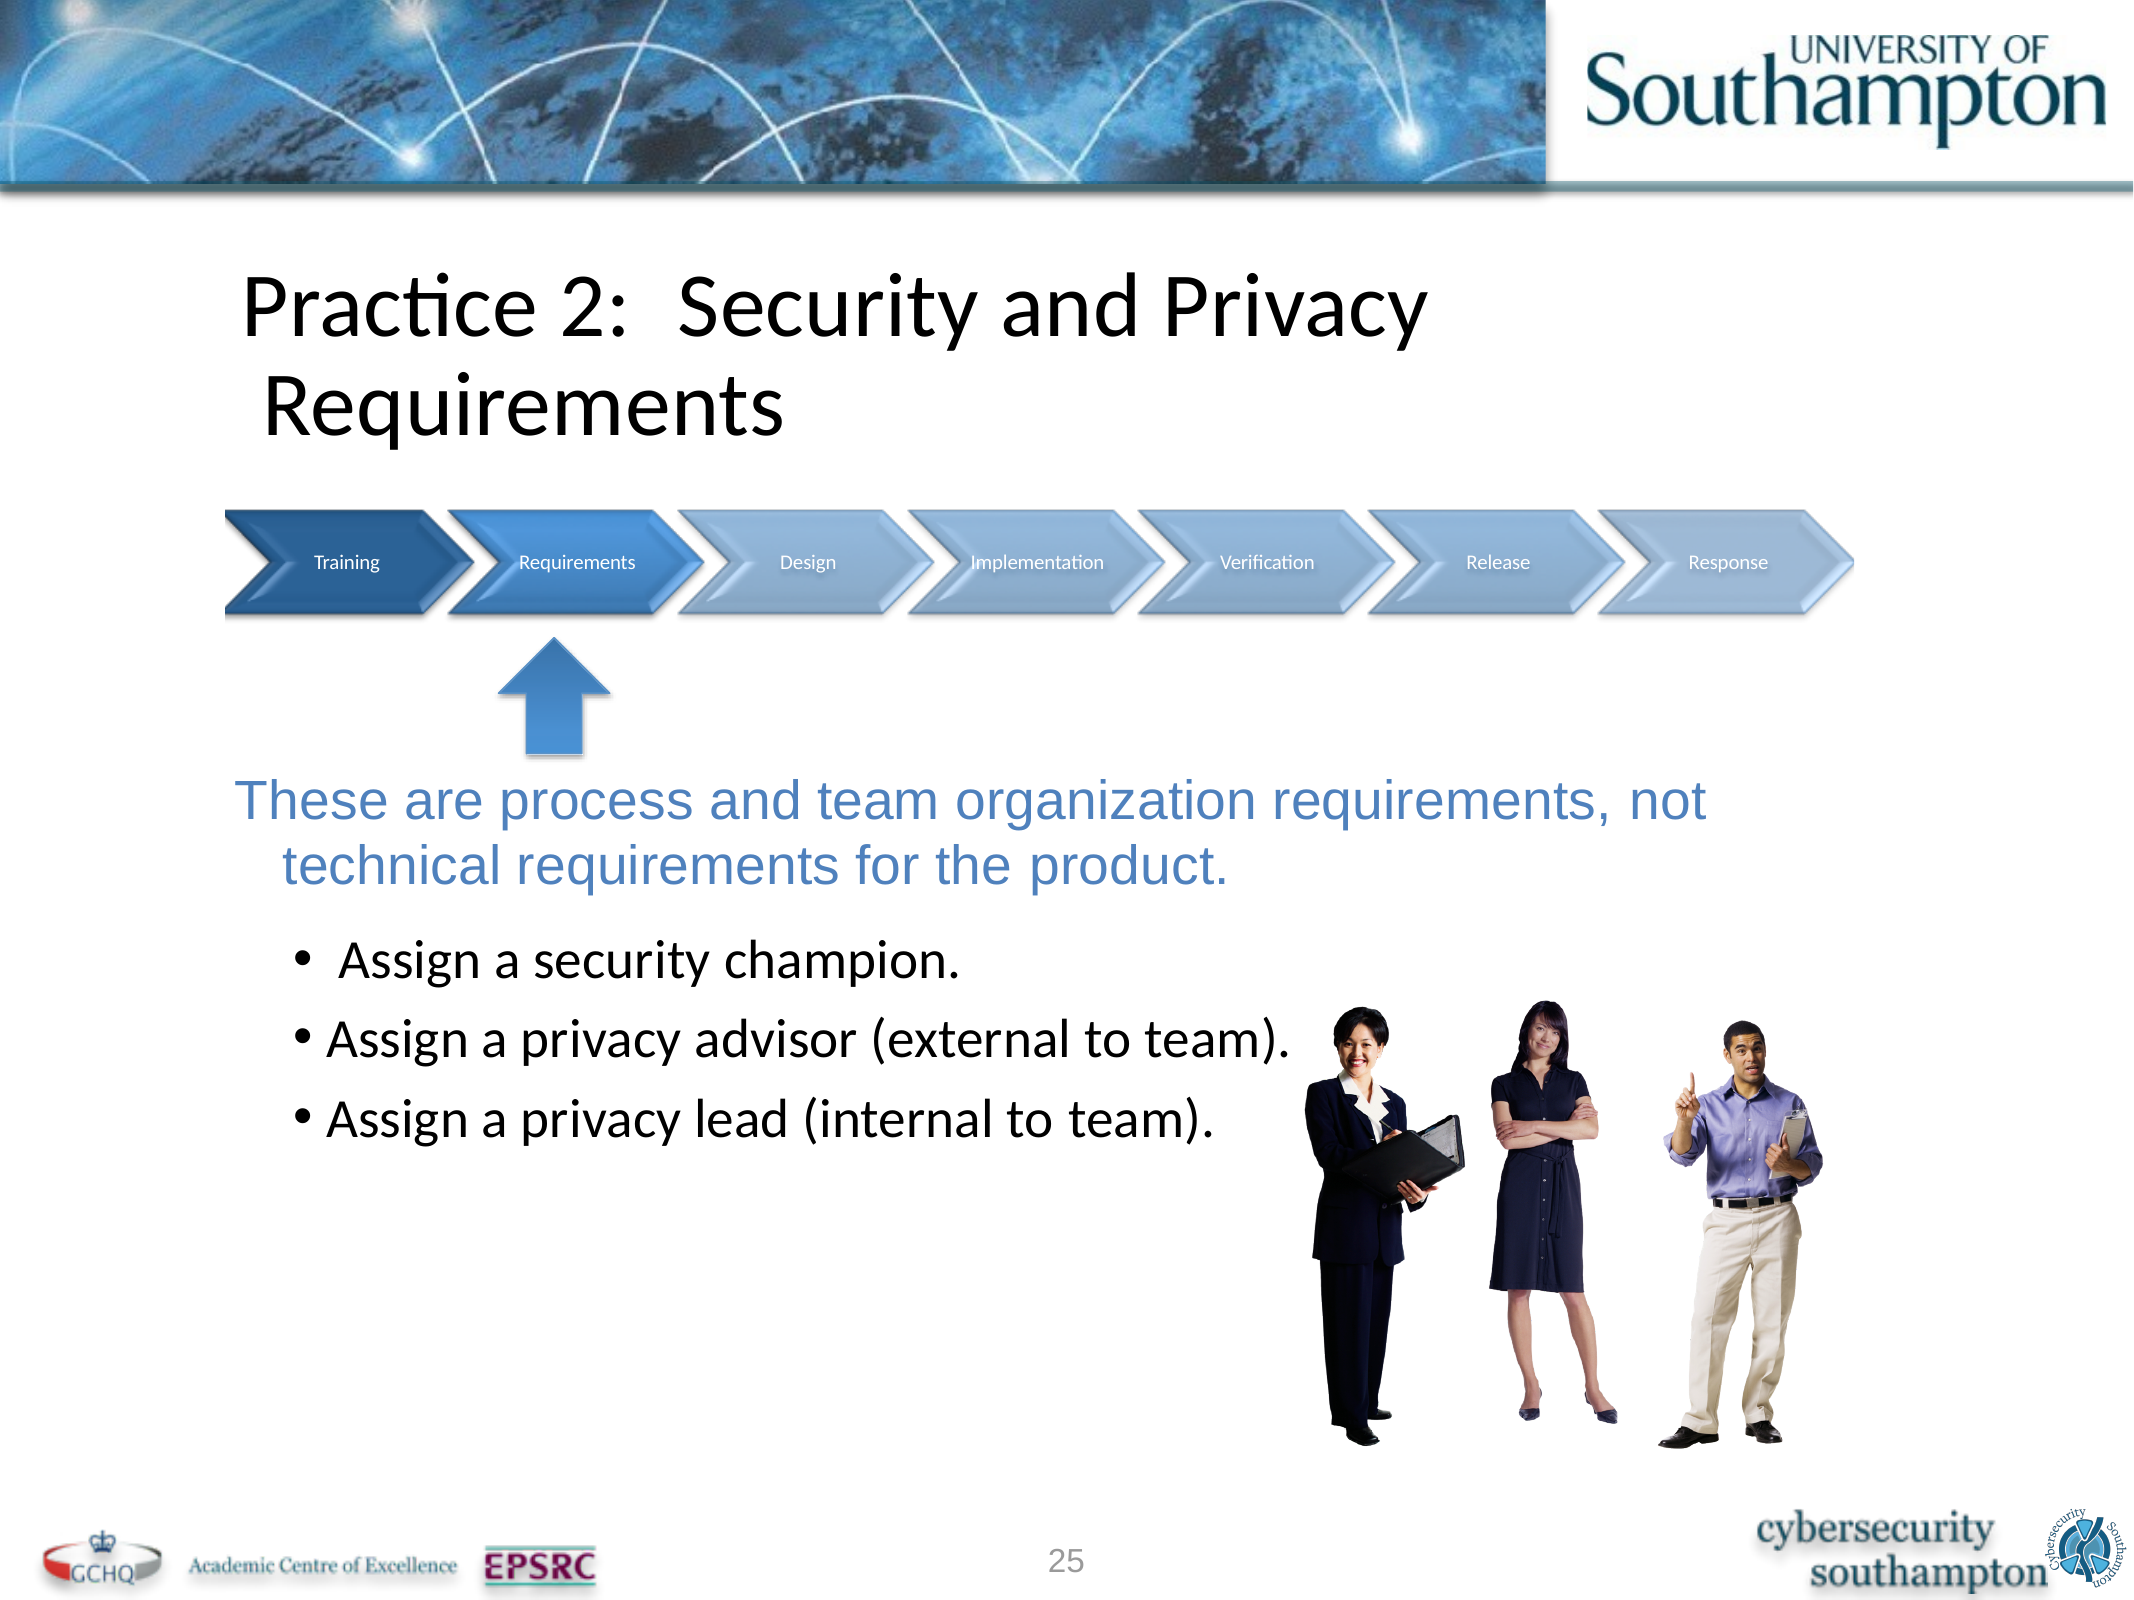

# Practice 2:	Security and Privacy  Requirements

Training
Requirements
Design
Implementation
Veriﬁcation
Release
Response

These are process and team organization requirements, not  technical requirements for the product.
Assign a security champion.
Assign a privacy advisor (external to team).
Assign a privacy lead (internal to team).

25